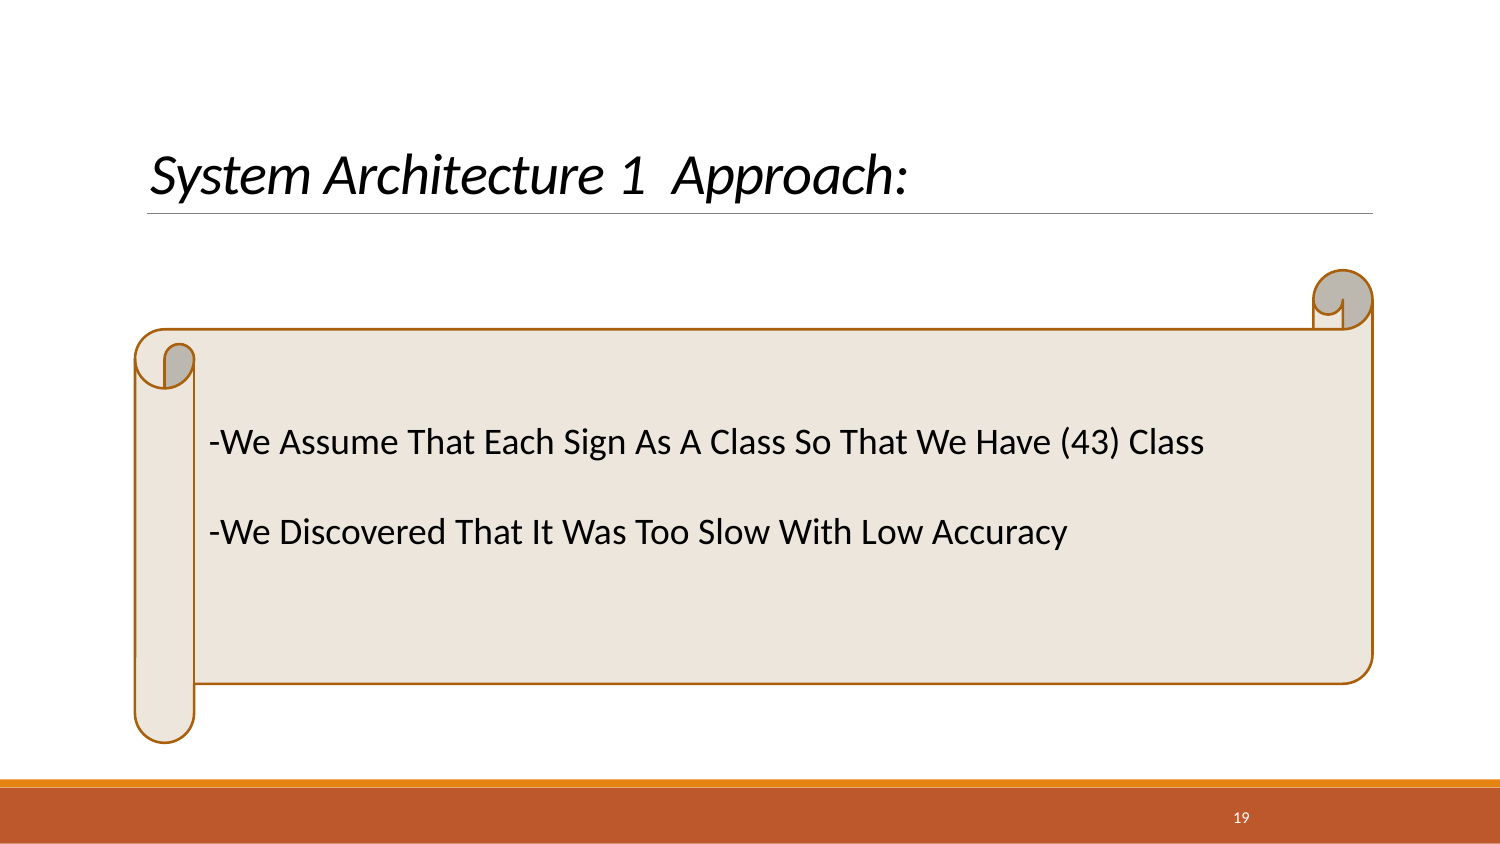

# System Architecture 1  Approach:

-We Assume That Each Sign As A Class So That We Have (43) Class

-We Discovered That It Was Too Slow With Low Accuracy

19